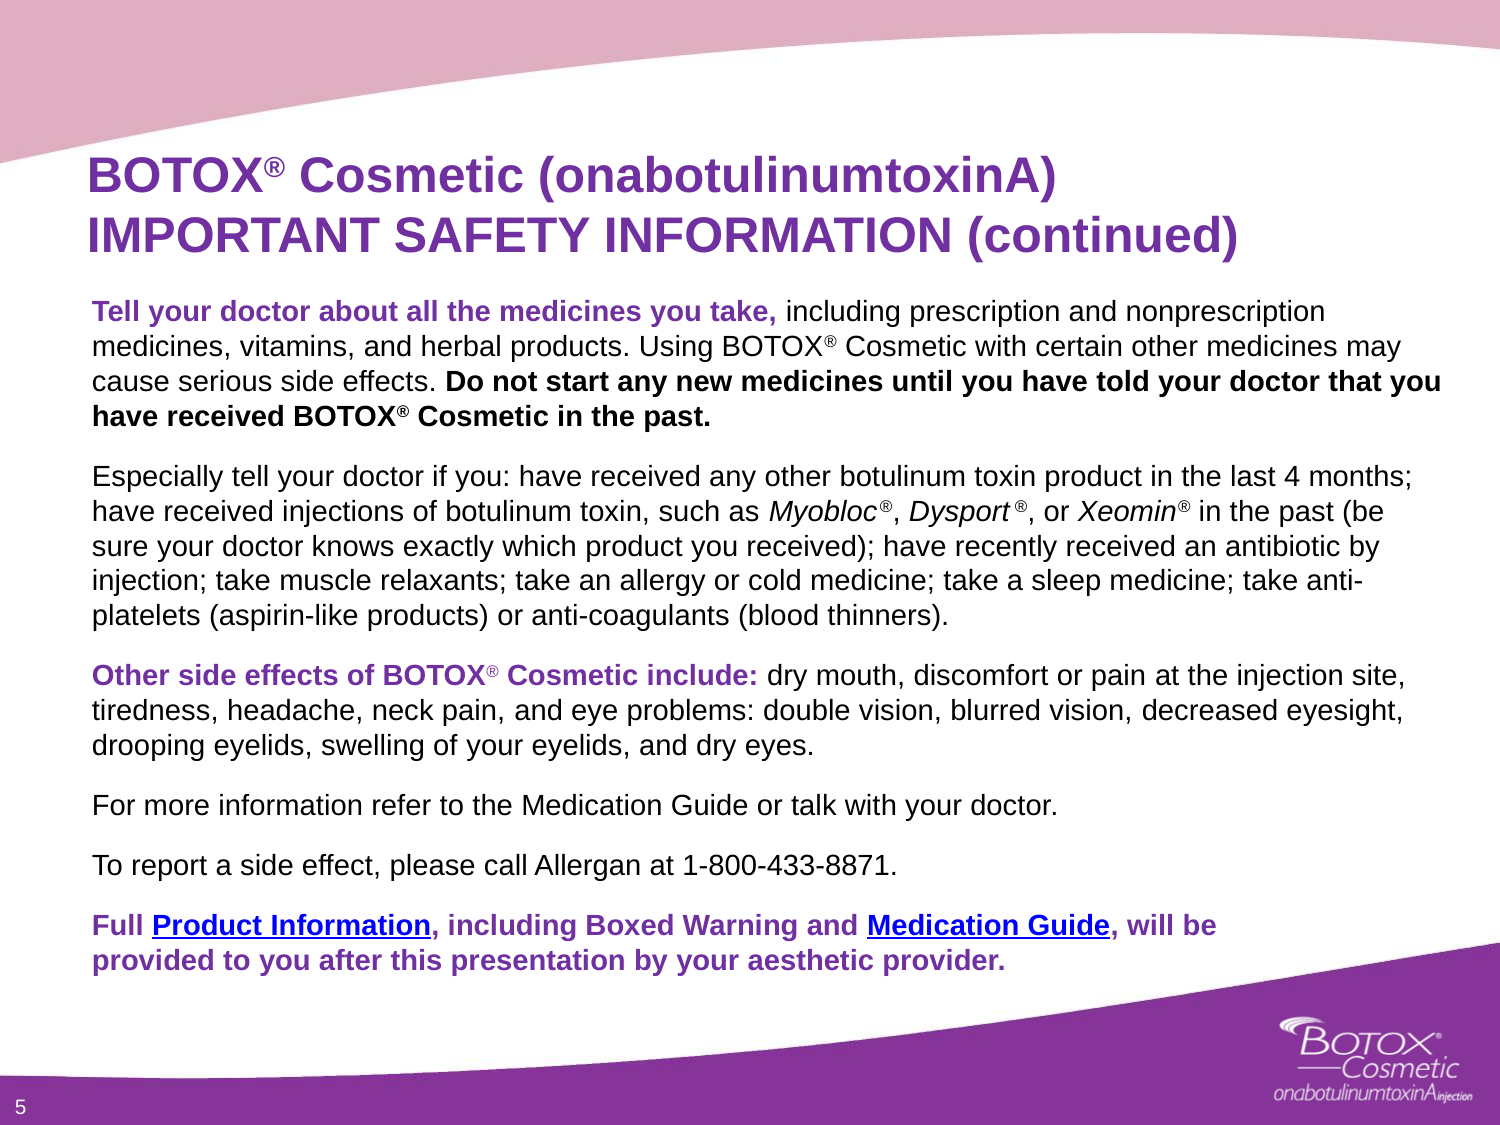

BOTOX® Cosmetic (onabotulinumtoxinA)
IMPORTANT SAFETY INFORMATION (continued)
Tell your doctor about all the medicines you take, including prescription and nonprescription medicines, vitamins, and herbal products. Using BOTOX® Cosmetic with certain other medicines may cause serious side effects. Do not start any new medicines until you have told your doctor that you have received BOTOX® Cosmetic in the past.
Especially tell your doctor if you: have received any other botulinum toxin product in the last 4 months; have received injections of botulinum toxin, such as Myobloc ®, Dysport ®, or Xeomin ® in the past (be sure your doctor knows exactly which product you received); have recently received an antibiotic by injection; take muscle relaxants; take an allergy or cold medicine; take a sleep medicine; take anti-platelets (aspirin-like products) or anti-coagulants (blood thinners).
Other side effects of BOTOX® Cosmetic include: dry mouth, discomfort or pain at the injection site, tiredness, headache, neck pain, and eye problems: double vision, blurred vision, decreased eyesight, drooping eyelids, swelling of your eyelids, and dry eyes.
For more information refer to the Medication Guide or talk with your doctor.
To report a side effect, please call Allergan at 1-800-433-8871.
Full Product Information, including Boxed Warning and Medication Guide, will be
provided to you after this presentation by your aesthetic provider.